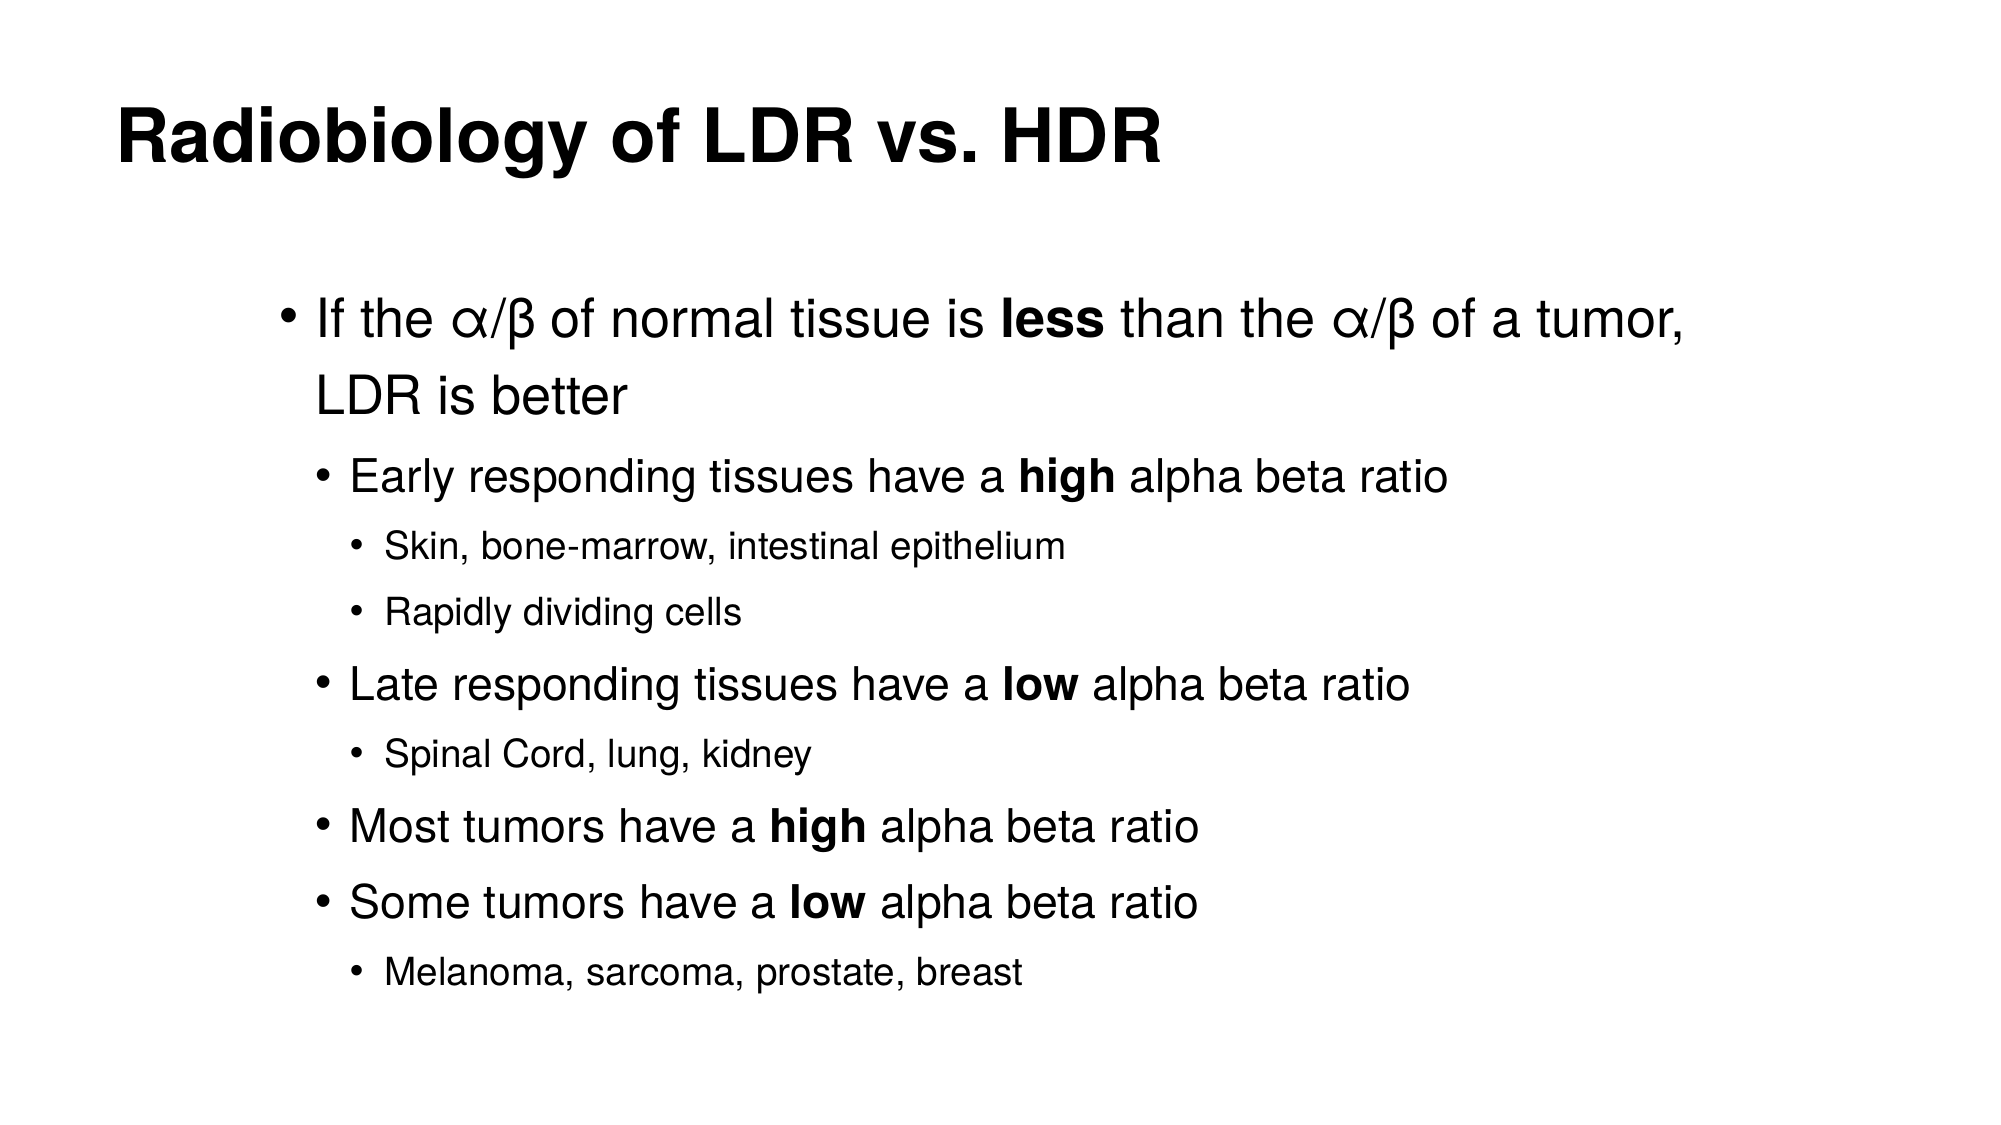

# Radiobiology of LDR vs. HDR
If the α/β of normal tissue is less than the α/β of a tumor, LDR is better
Early responding tissues have a high alpha beta ratio
Skin, bone-marrow, intestinal epithelium
Rapidly dividing cells
Late responding tissues have a low alpha beta ratio
Spinal Cord, lung, kidney
Most tumors have a high alpha beta ratio
Some tumors have a low alpha beta ratio
Melanoma, sarcoma, prostate, breast